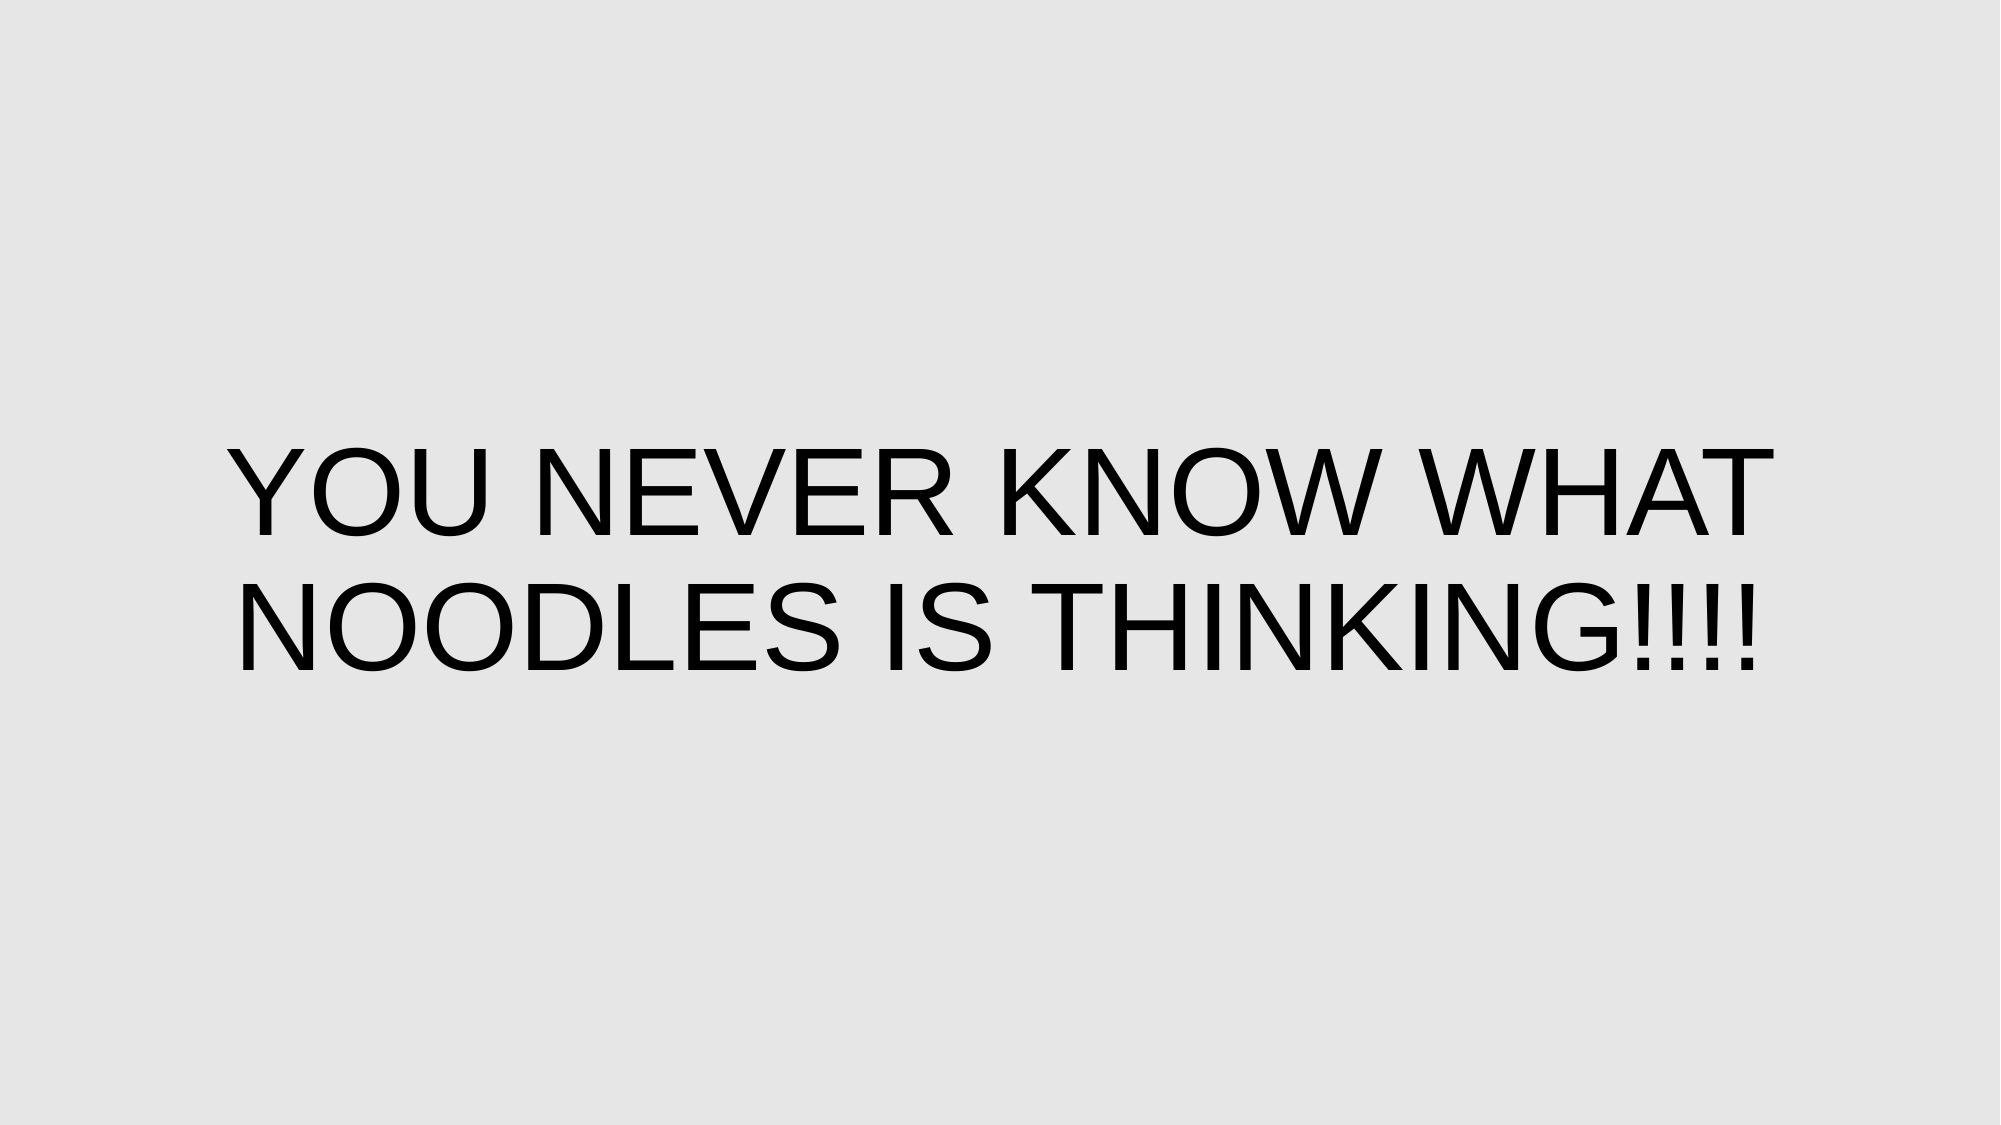

# YOU NEVER KNOW WHAT NOODLES IS THINKING!!!!